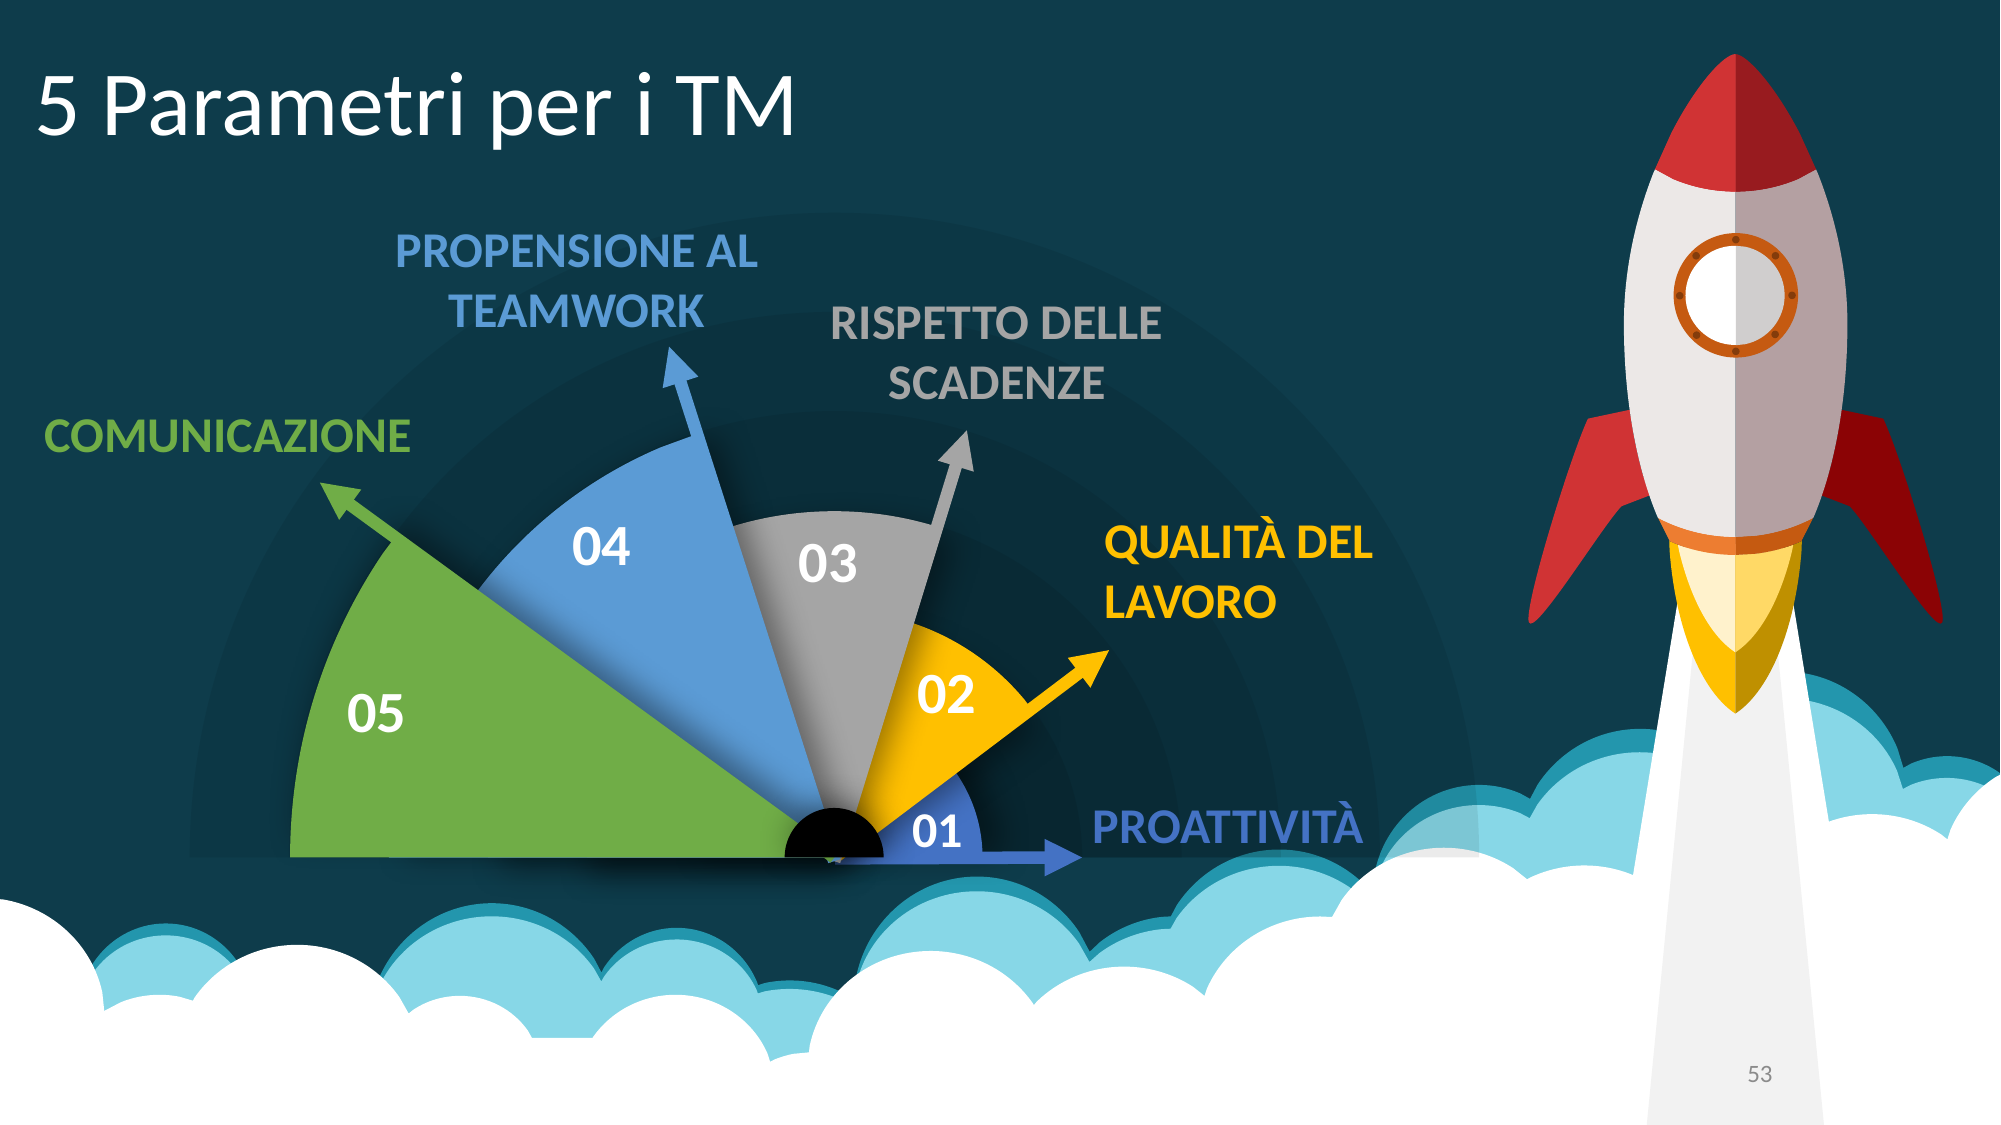

# 5 Parametri per i TM
Propensione al
Teamwork

Rispetto delle
Scadenze

Comunicazione

Qualità del
lavoro
04
03

02
05

Proattività
01

53